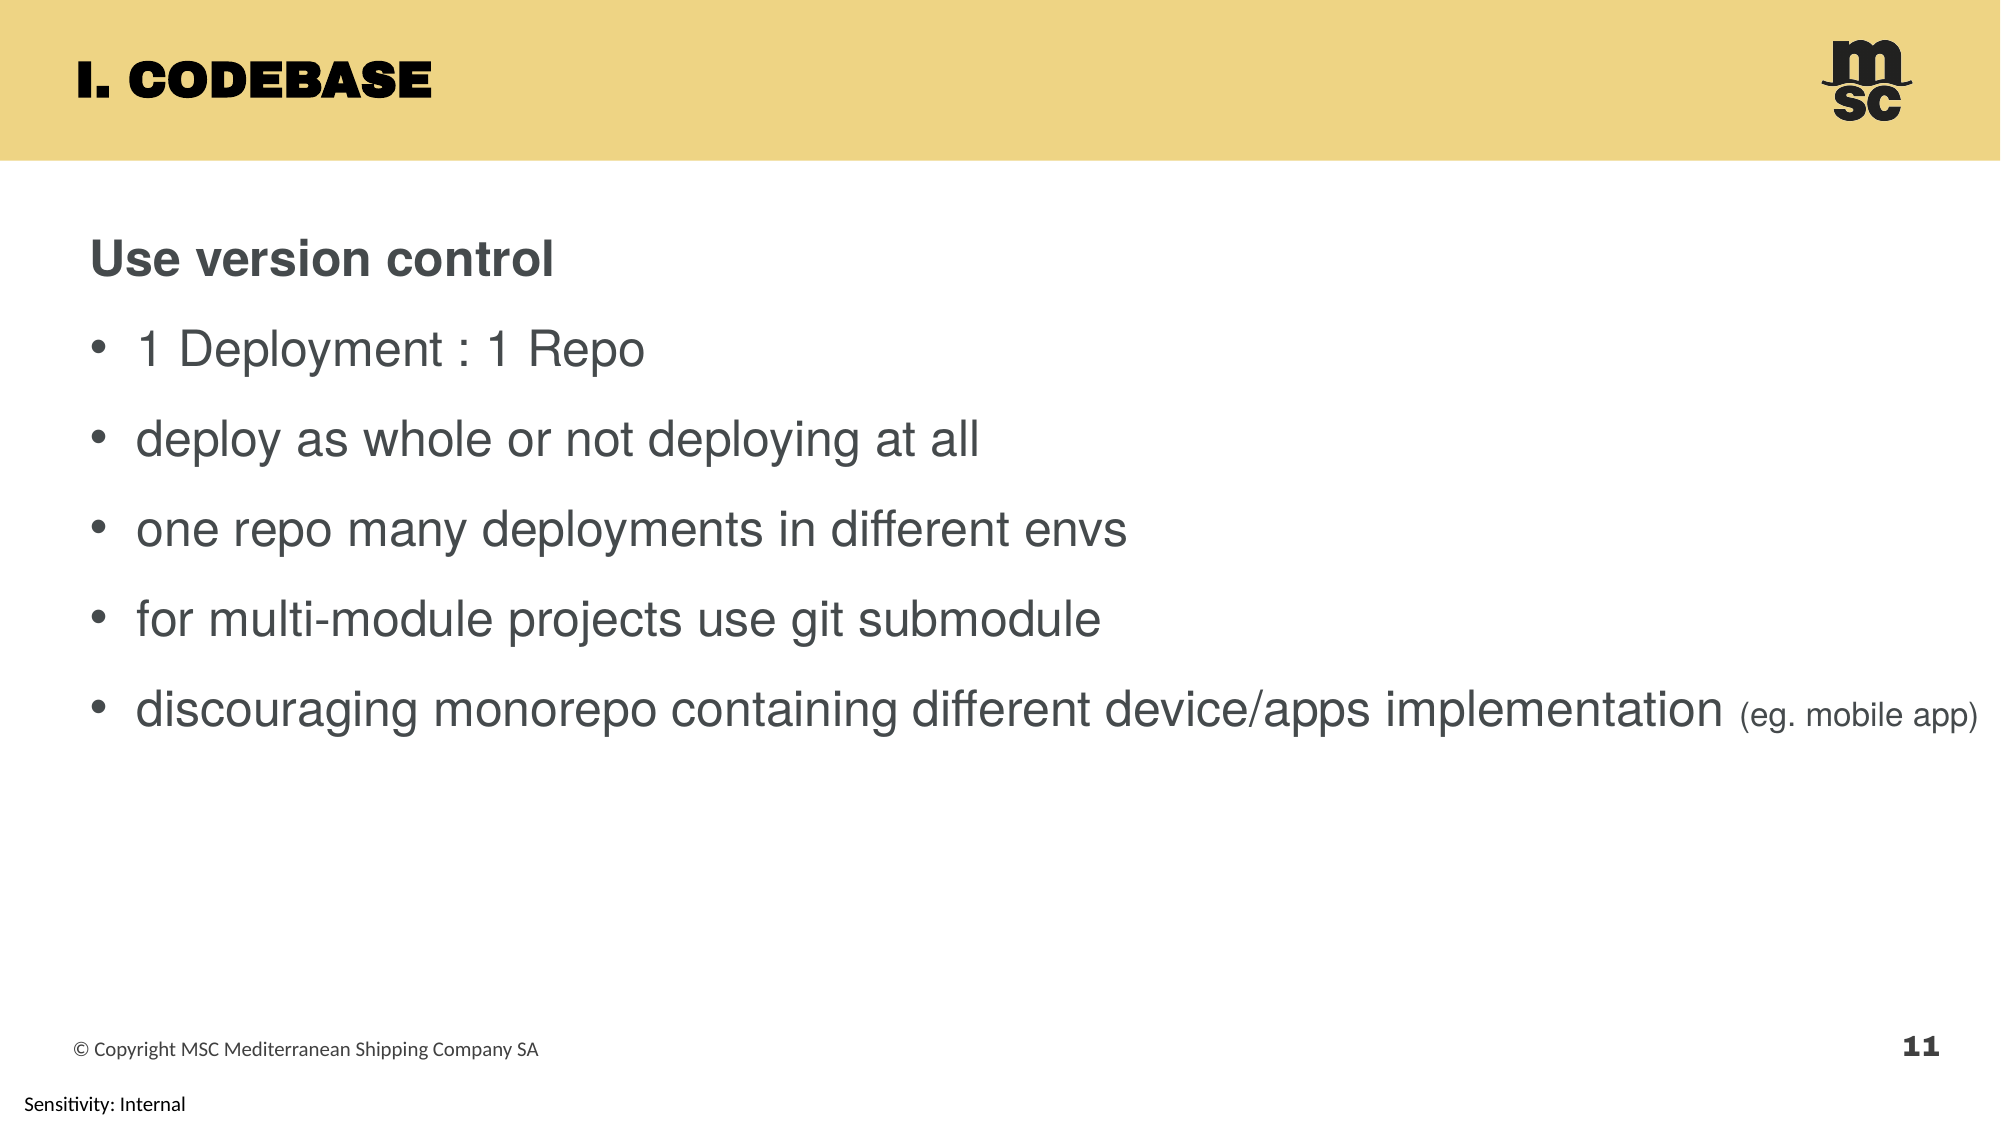

# I. Codebase
Use version control
1 Deployment : 1 Repo
deploy as whole or not deploying at all
one repo many deployments in different envs
for multi-module projects use git submodule
discouraging monorepo containing different device/apps implementation (eg. mobile app)
11
© Copyright MSC Mediterranean Shipping Company SA